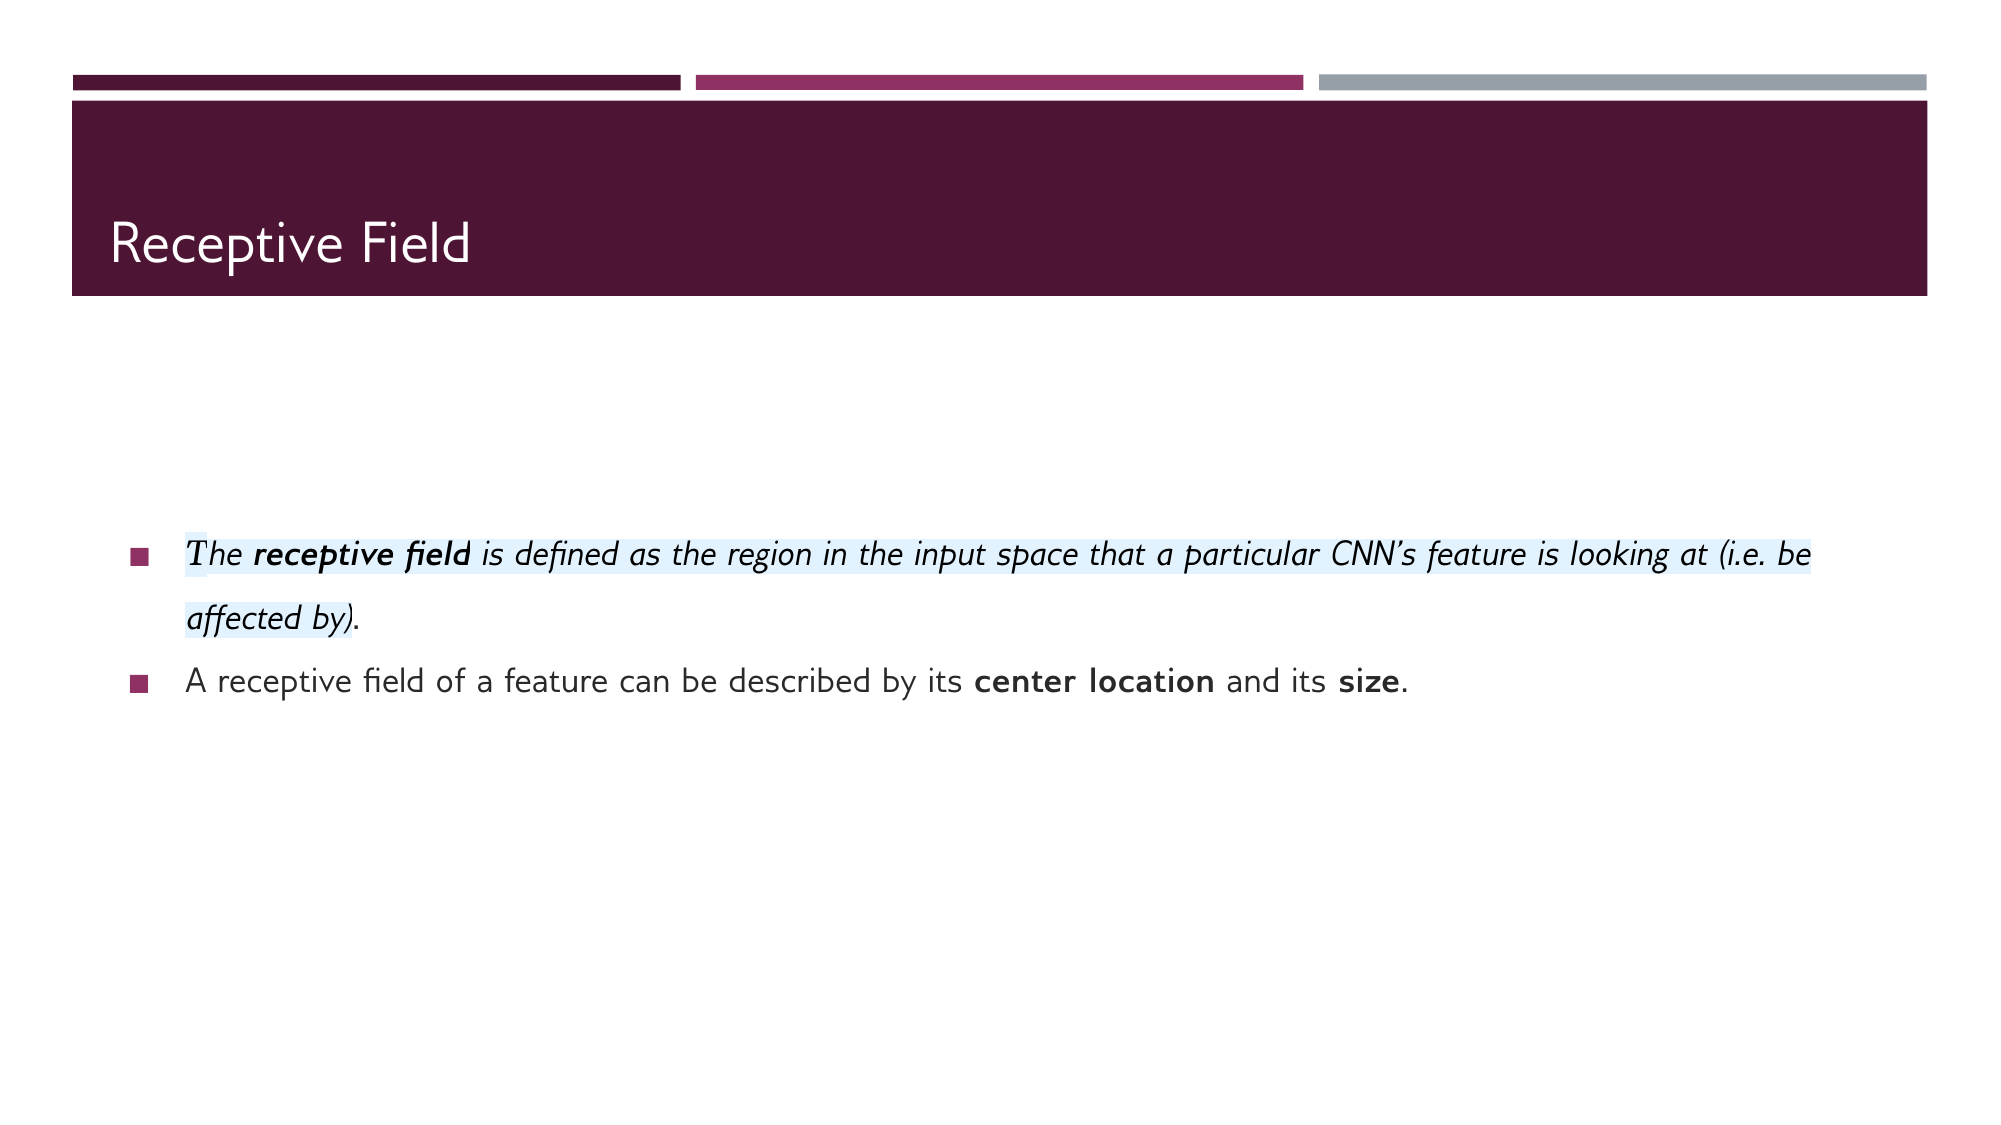

# Receptive Field
The receptive field is defined as the region in the input space that a particular CNN’s feature is looking at (i.e. be affected by).
A receptive field of a feature can be described by its center location and its size.